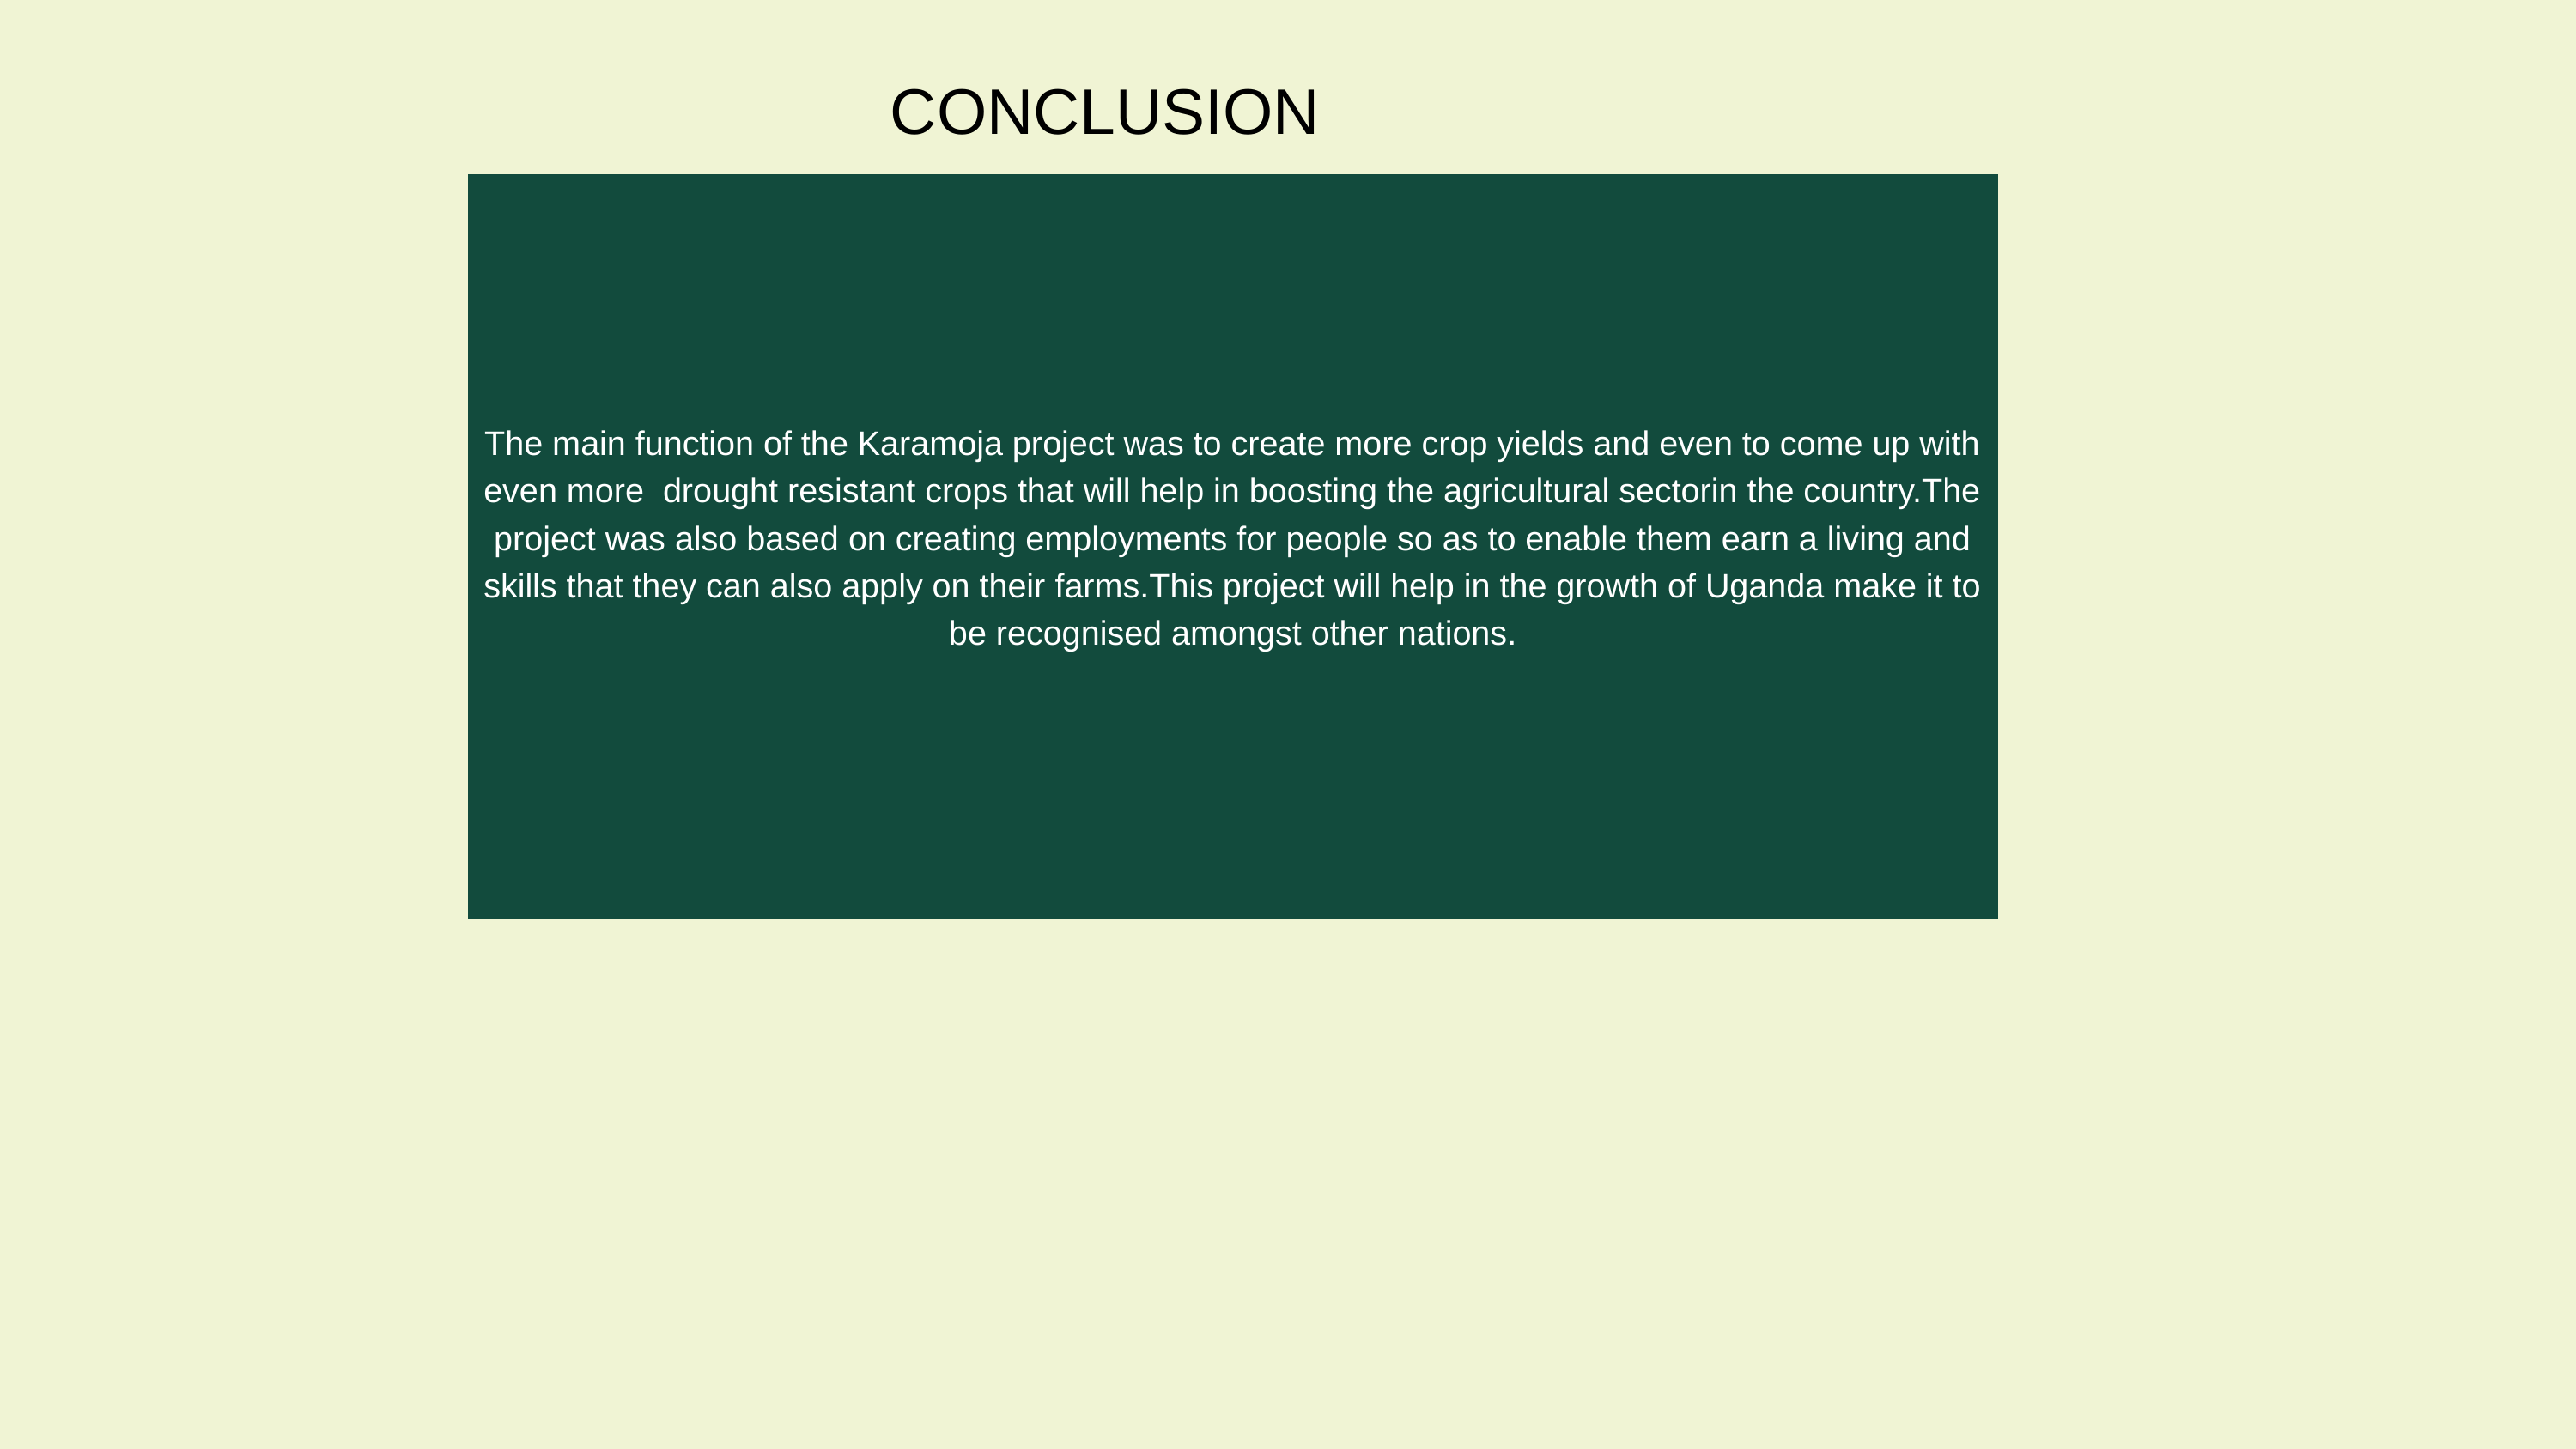

CONCLUSION

The main function of the Karamoja project was to create more crop yields and even to come up with even more  drought resistant crops that will help in boosting the agricultural sectorin the country.The project was also based on creating employments for people so as to enable them earn a living and skills that they can also apply on their farms.This project will help in the growth of Uganda make it to be recognised amongst other nations.